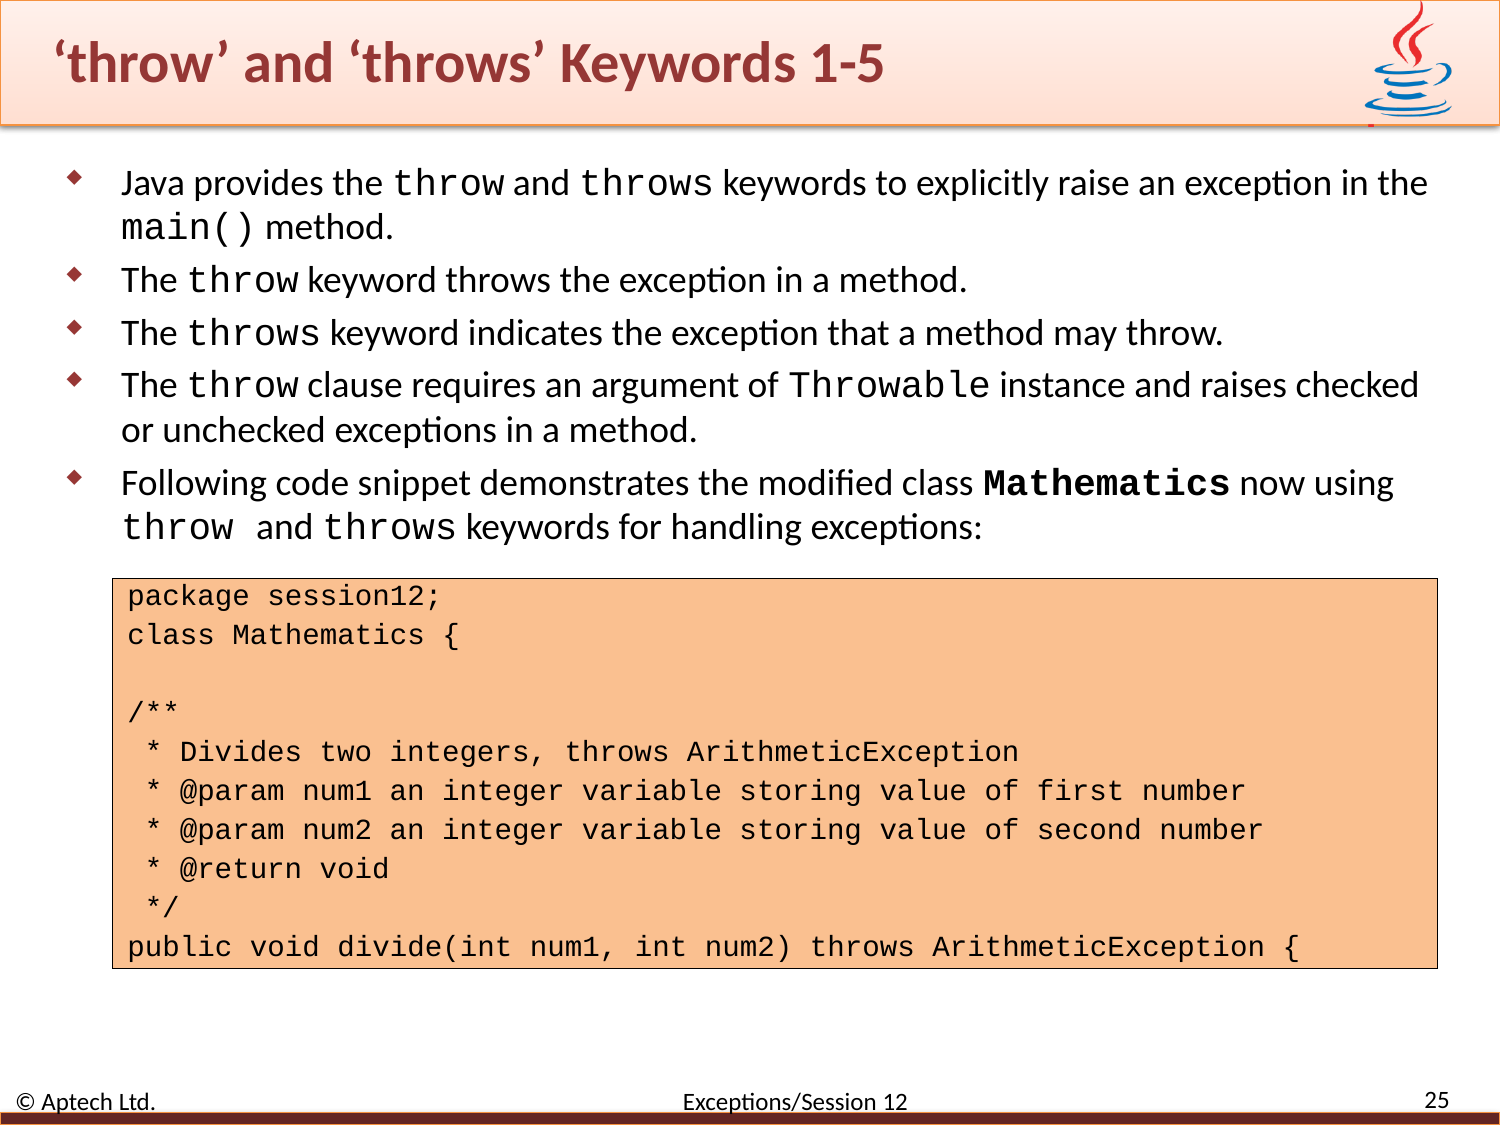

# ‘throw’ and ‘throws’ Keywords 1-5
Java provides the throw and throws keywords to explicitly raise an exception in the main() method.
The throw keyword throws the exception in a method.
The throws keyword indicates the exception that a method may throw.
The throw clause requires an argument of Throwable instance and raises checked or unchecked exceptions in a method.
Following code snippet demonstrates the modified class Mathematics now using throw and throws keywords for handling exceptions:
package session12;
class Mathematics {

/**
 * Divides two integers, throws ArithmeticException
 * @param num1 an integer variable storing value of first number
 * @param num2 an integer variable storing value of second number
 * @return void
 */
public void divide(int num1, int num2) throws ArithmeticException {
25
© Aptech Ltd.                                                                                            Exceptions/Session 12